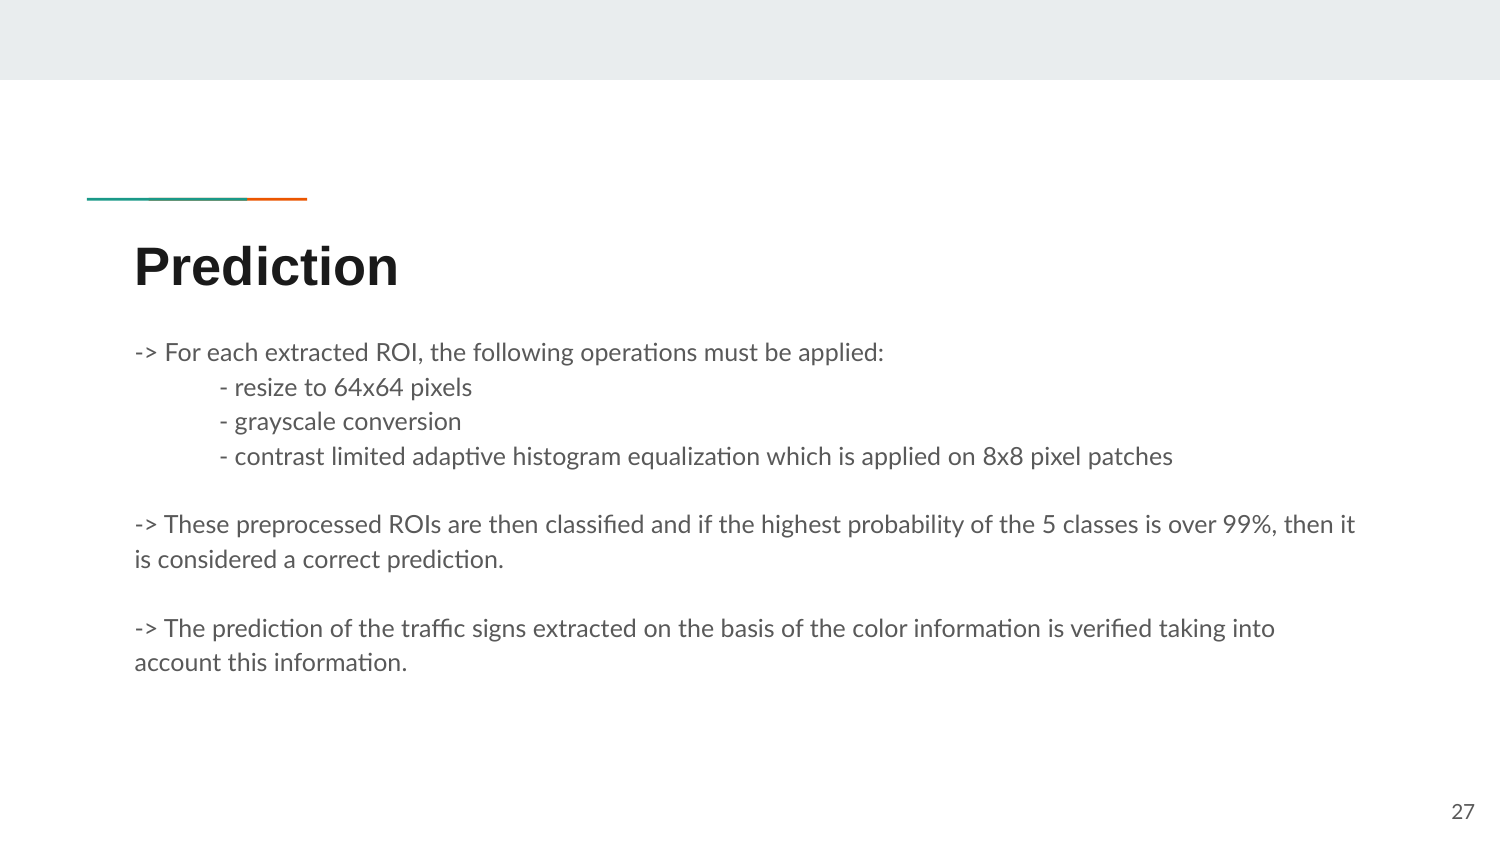

# Prediction
-> For each extracted ROI, the following operations must be applied:
             - resize to 64x64 pixels
             - grayscale conversion
             - contrast limited adaptive histogram equalization which is applied on 8x8 pixel patches

-> These preprocessed ROIs are then classified and if the highest probability of the 5 classes is over 99%, then it is considered a correct prediction.

-> The prediction of the traffic signs extracted on the basis of the color information is verified taking into account this information.

27